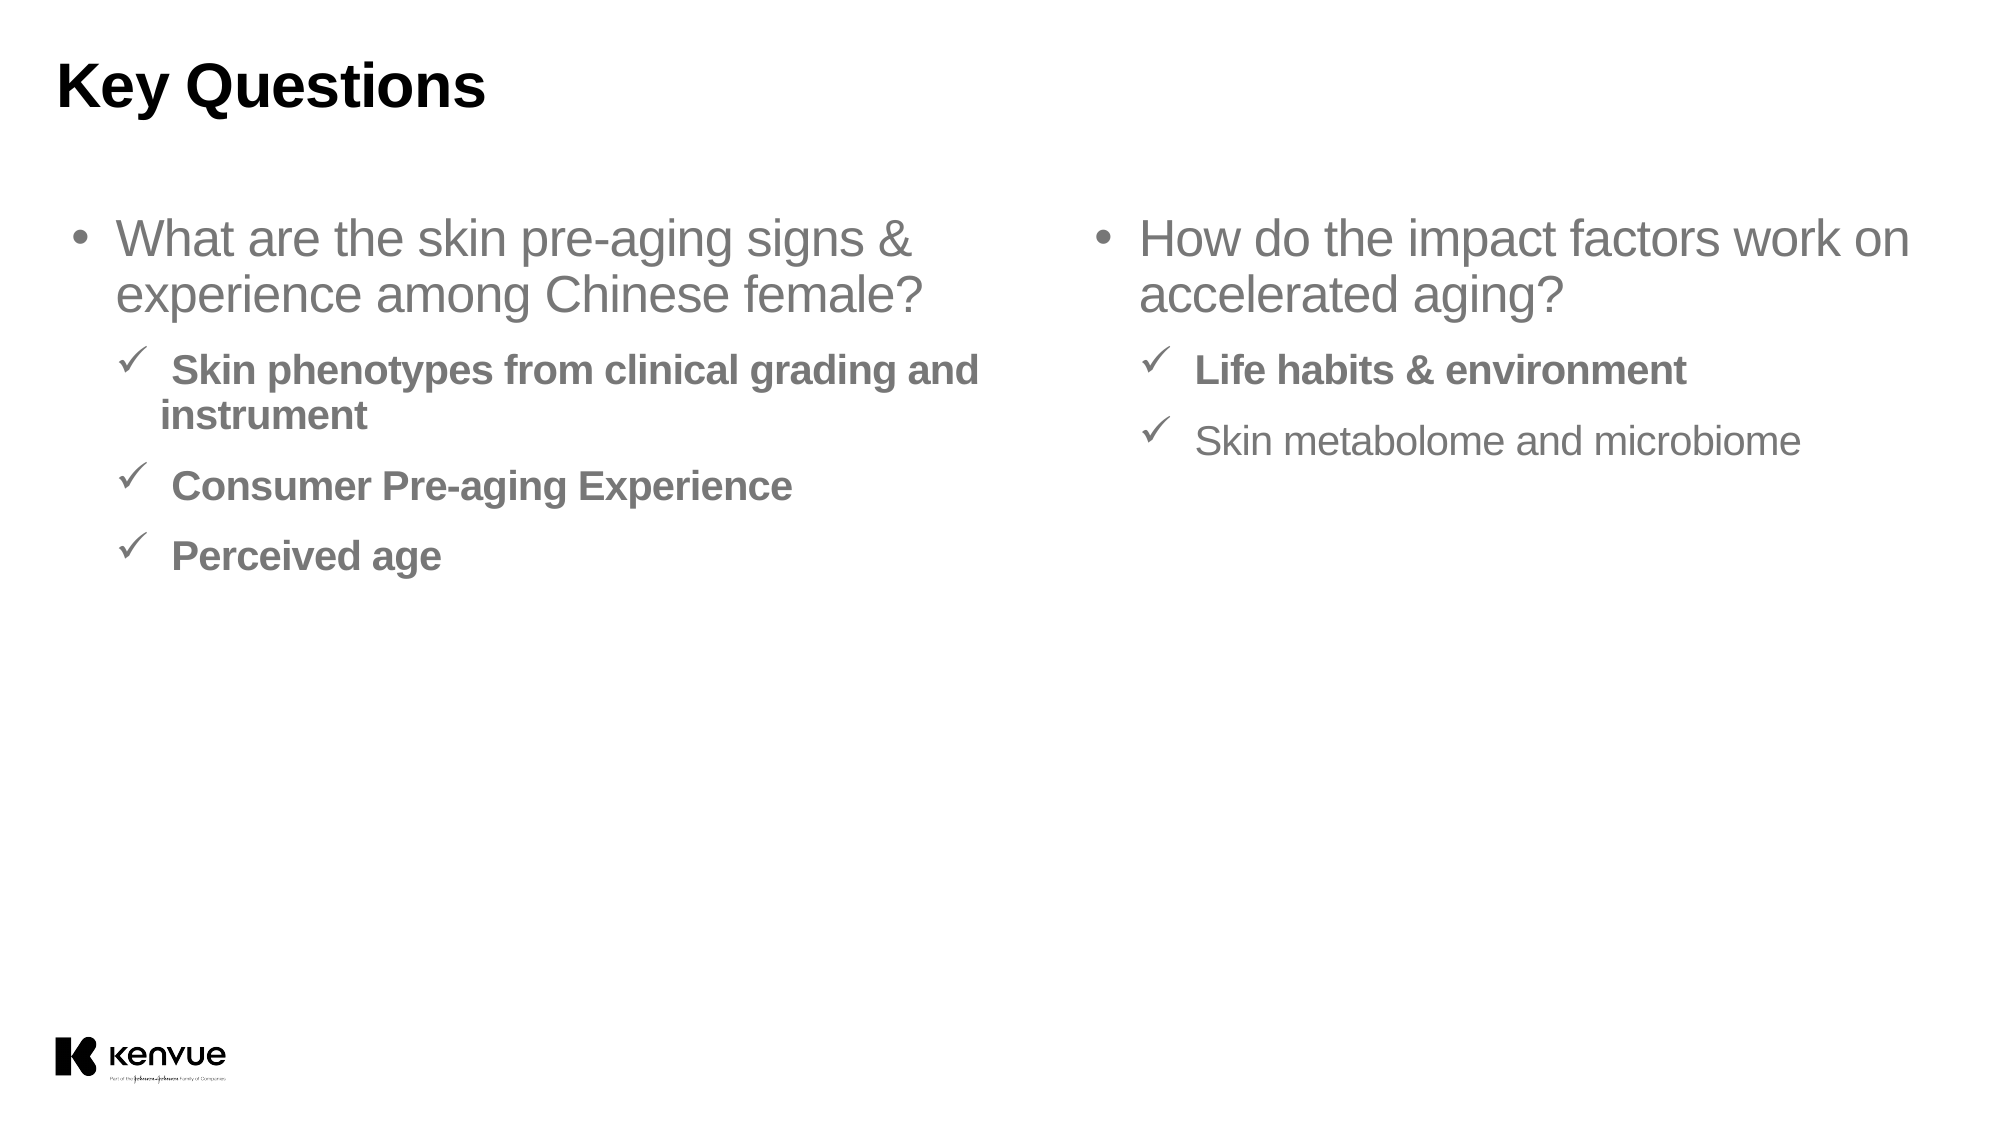

# Key Questions
What are the skin pre-aging signs & experience among Chinese female?
 Skin phenotypes from clinical grading and instrument
 Consumer Pre-aging Experience
 Perceived age

How do the impact factors work on accelerated aging?
 Life habits & environment
 Skin metabolome and microbiome